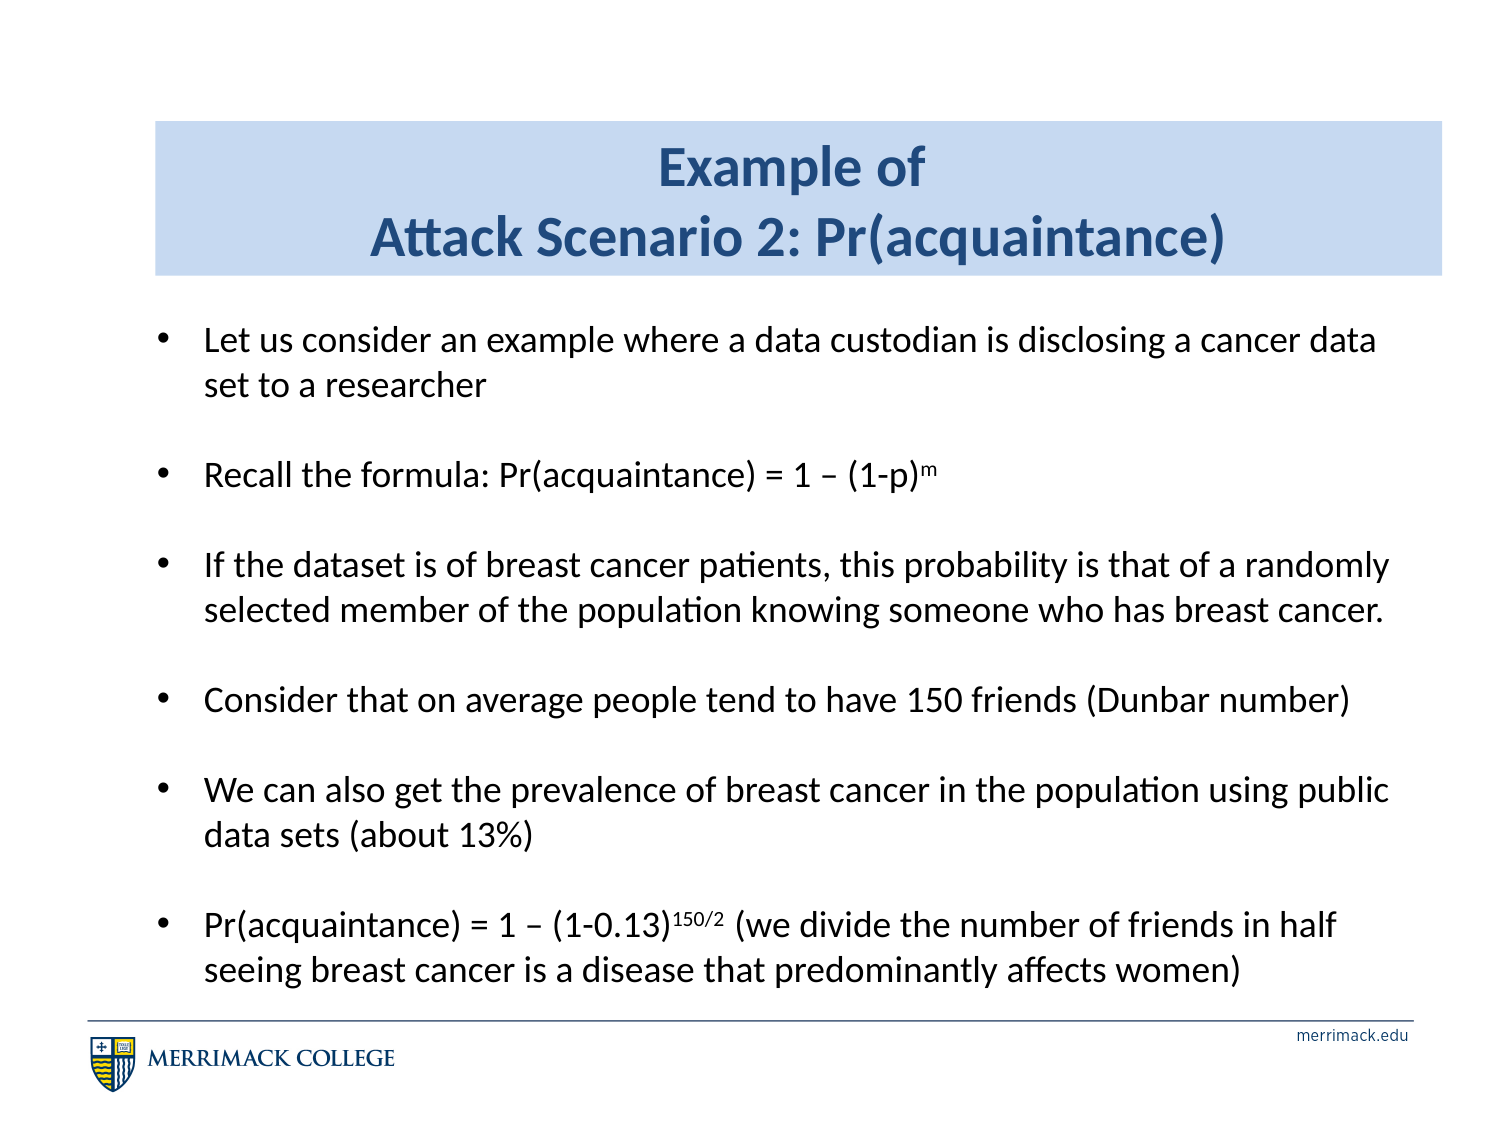

Example of
Attack Scenario 2: Pr(acquaintance)
Let us consider an example where a data custodian is disclosing a cancer data set to a researcher

Recall the formula: Pr(acquaintance) = 1 – (1-p)m

If the dataset is of breast cancer patients, this probability is that of a randomly selected member of the population knowing someone who has breast cancer.

Consider that on average people tend to have 150 friends (Dunbar number)

We can also get the prevalence of breast cancer in the population using public data sets (about 13%)

Pr(acquaintance) = 1 – (1-0.13)150/2  (we divide the number of friends in half seeing breast cancer is a disease that predominantly affects women)